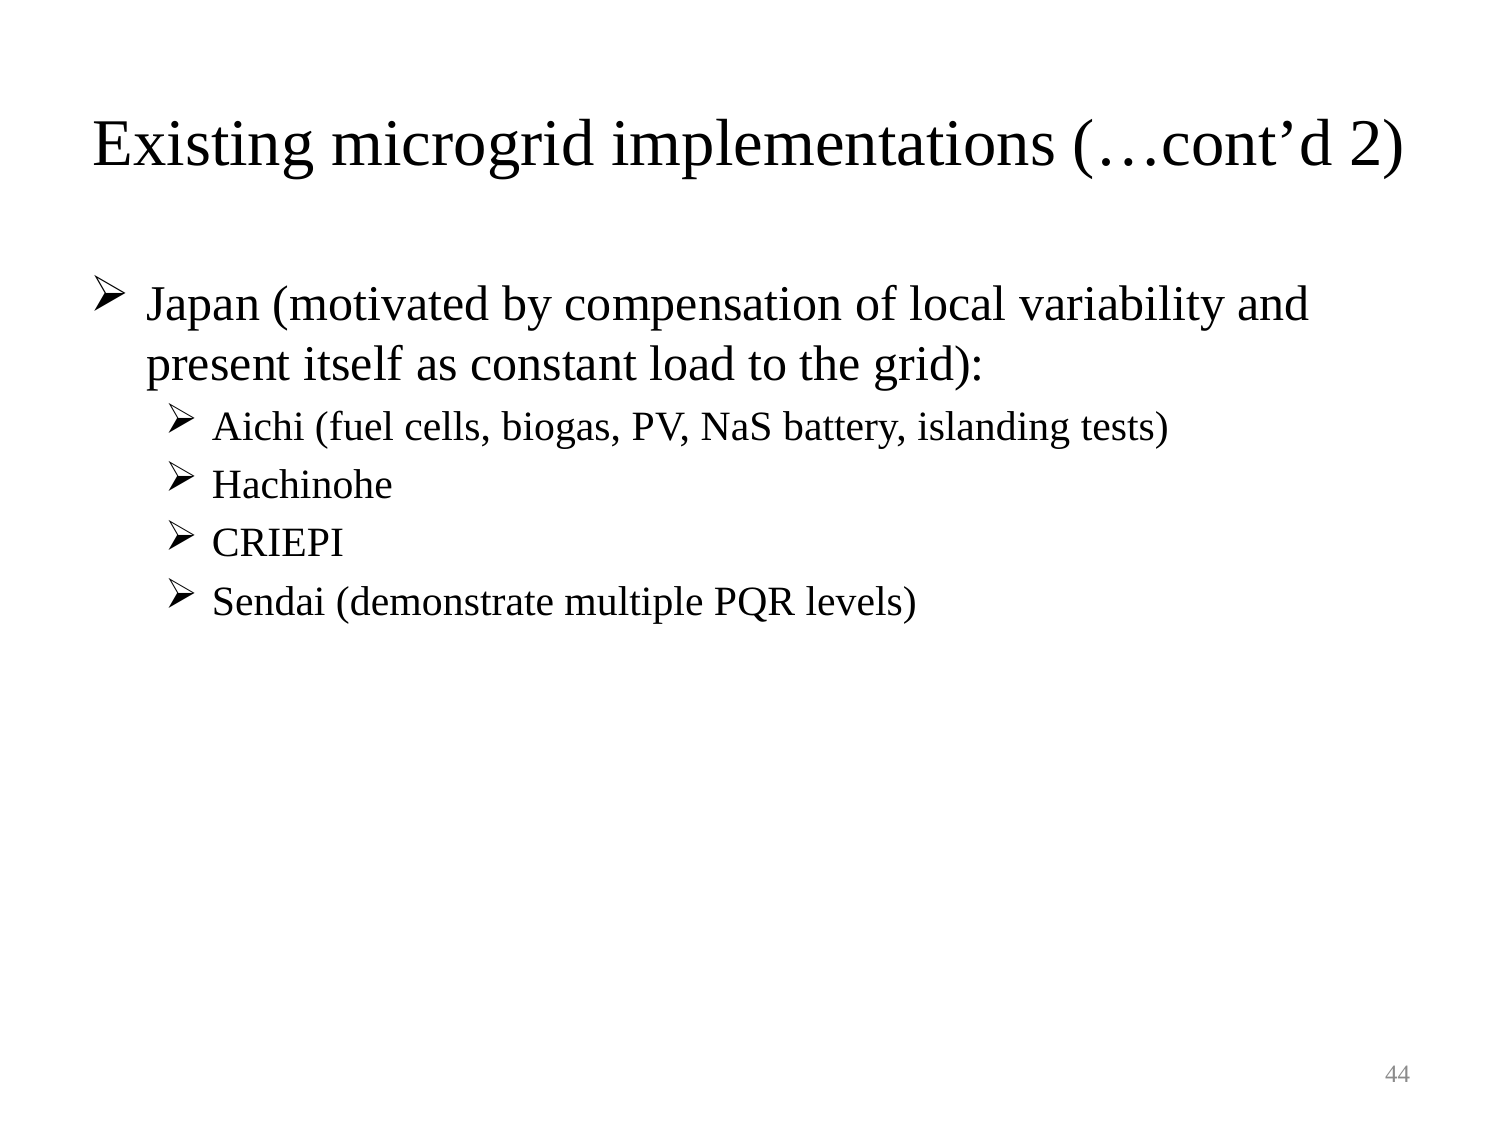

# Existing microgrid implementations (…cont’d 2)
Japan (motivated by compensation of local variability and present itself as constant load to the grid):
Aichi (fuel cells, biogas, PV, NaS battery, islanding tests)
Hachinohe
CRIEPI
Sendai (demonstrate multiple PQR levels)

44